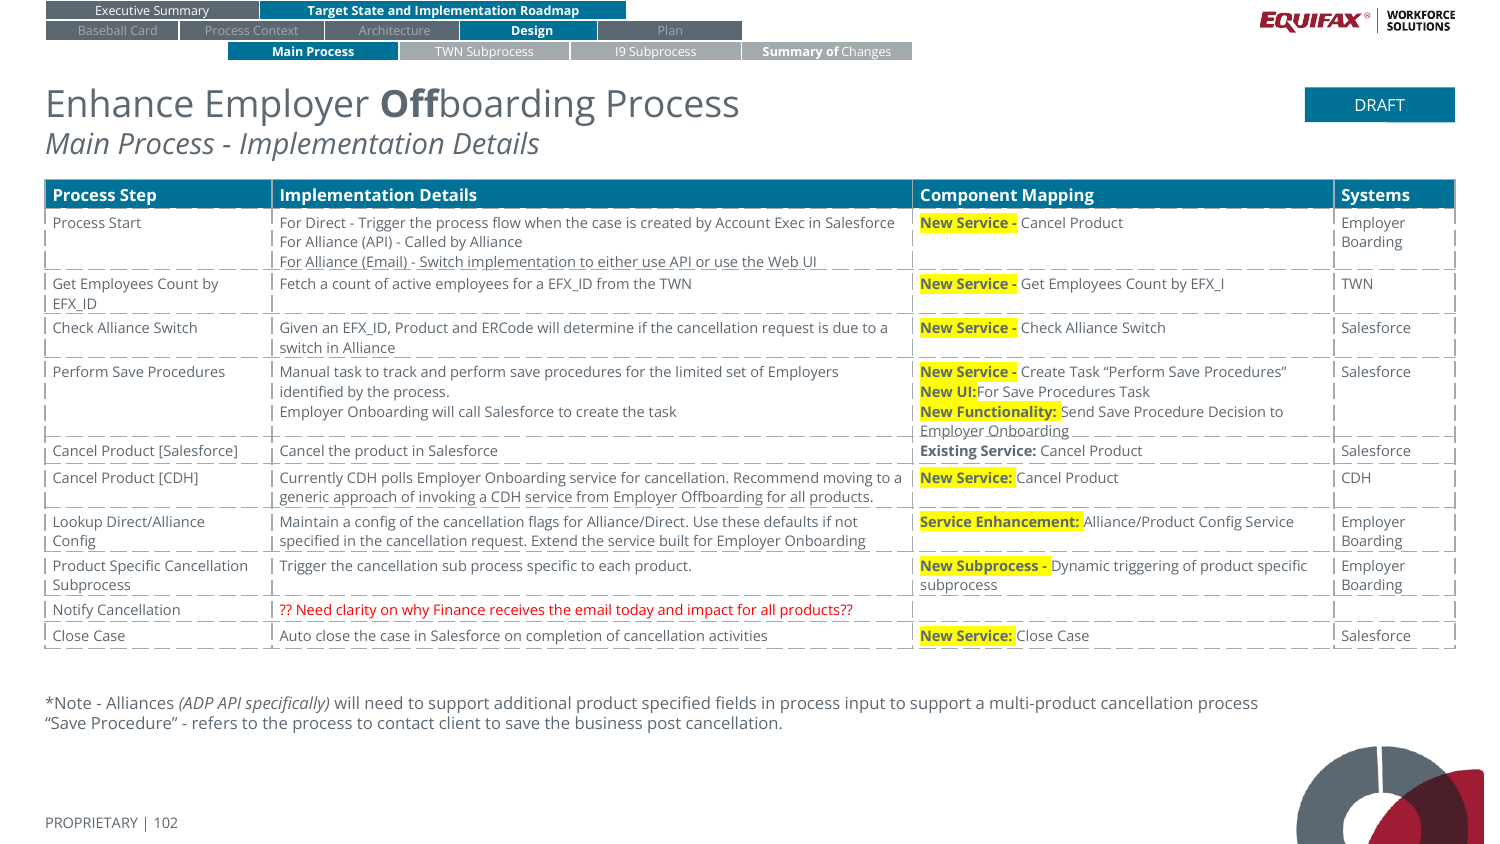

Executive Summary
Target State and Implementation Roadmap
Baseball Card
Process Context
Architecture
Design
Plan
Main Process
TWN Subprocess
I9 Subprocess
Summary of Changes
# Enhance Employer Offboarding Process
Main Process - Implementation Details
DRAFT
| Process Step | Implementation Details | Component Mapping | Systems |
| --- | --- | --- | --- |
| Process Start | For Direct - Trigger the process flow when the case is created by Account Exec in Salesforce For Alliance (API) - Called by Alliance For Alliance (Email) - Switch implementation to either use API or use the Web UI | New Service - Cancel Product | Employer Boarding |
| Get Employees Count by EFX\_ID | Fetch a count of active employees for a EFX\_ID from the TWN | New Service - Get Employees Count by EFX\_I | TWN |
| Check Alliance Switch | Given an EFX\_ID, Product and ERCode will determine if the cancellation request is due to a switch in Alliance | New Service - Check Alliance Switch | Salesforce |
| Perform Save Procedures | Manual task to track and perform save procedures for the limited set of Employers identified by the process. Employer Onboarding will call Salesforce to create the task | New Service - Create Task “Perform Save Procedures” New UI:For Save Procedures Task New Functionality: Send Save Procedure Decision to Employer Onboarding | Salesforce |
| Cancel Product [Salesforce] | Cancel the product in Salesforce | Existing Service: Cancel Product | Salesforce |
| Cancel Product [CDH] | Currently CDH polls Employer Onboarding service for cancellation. Recommend moving to a generic approach of invoking a CDH service from Employer Offboarding for all products. | New Service: Cancel Product | CDH |
| Lookup Direct/Alliance Config | Maintain a config of the cancellation flags for Alliance/Direct. Use these defaults if not specified in the cancellation request. Extend the service built for Employer Onboarding | Service Enhancement: Alliance/Product Config Service | Employer Boarding |
| Product Specific Cancellation Subprocess | Trigger the cancellation sub process specific to each product. | New Subprocess - Dynamic triggering of product specific subprocess | Employer Boarding |
| Notify Cancellation | ?? Need clarity on why Finance receives the email today and impact for all products?? |  |  |
| Close Case | Auto close the case in Salesforce on completion of cancellation activities | New Service: Close Case | Salesforce |
*Note - Alliances (ADP API specifically) will need to support additional product specified fields in process input to support a multi-product cancellation process
“Save Procedure” - refers to the process to contact client to save the business post cancellation.